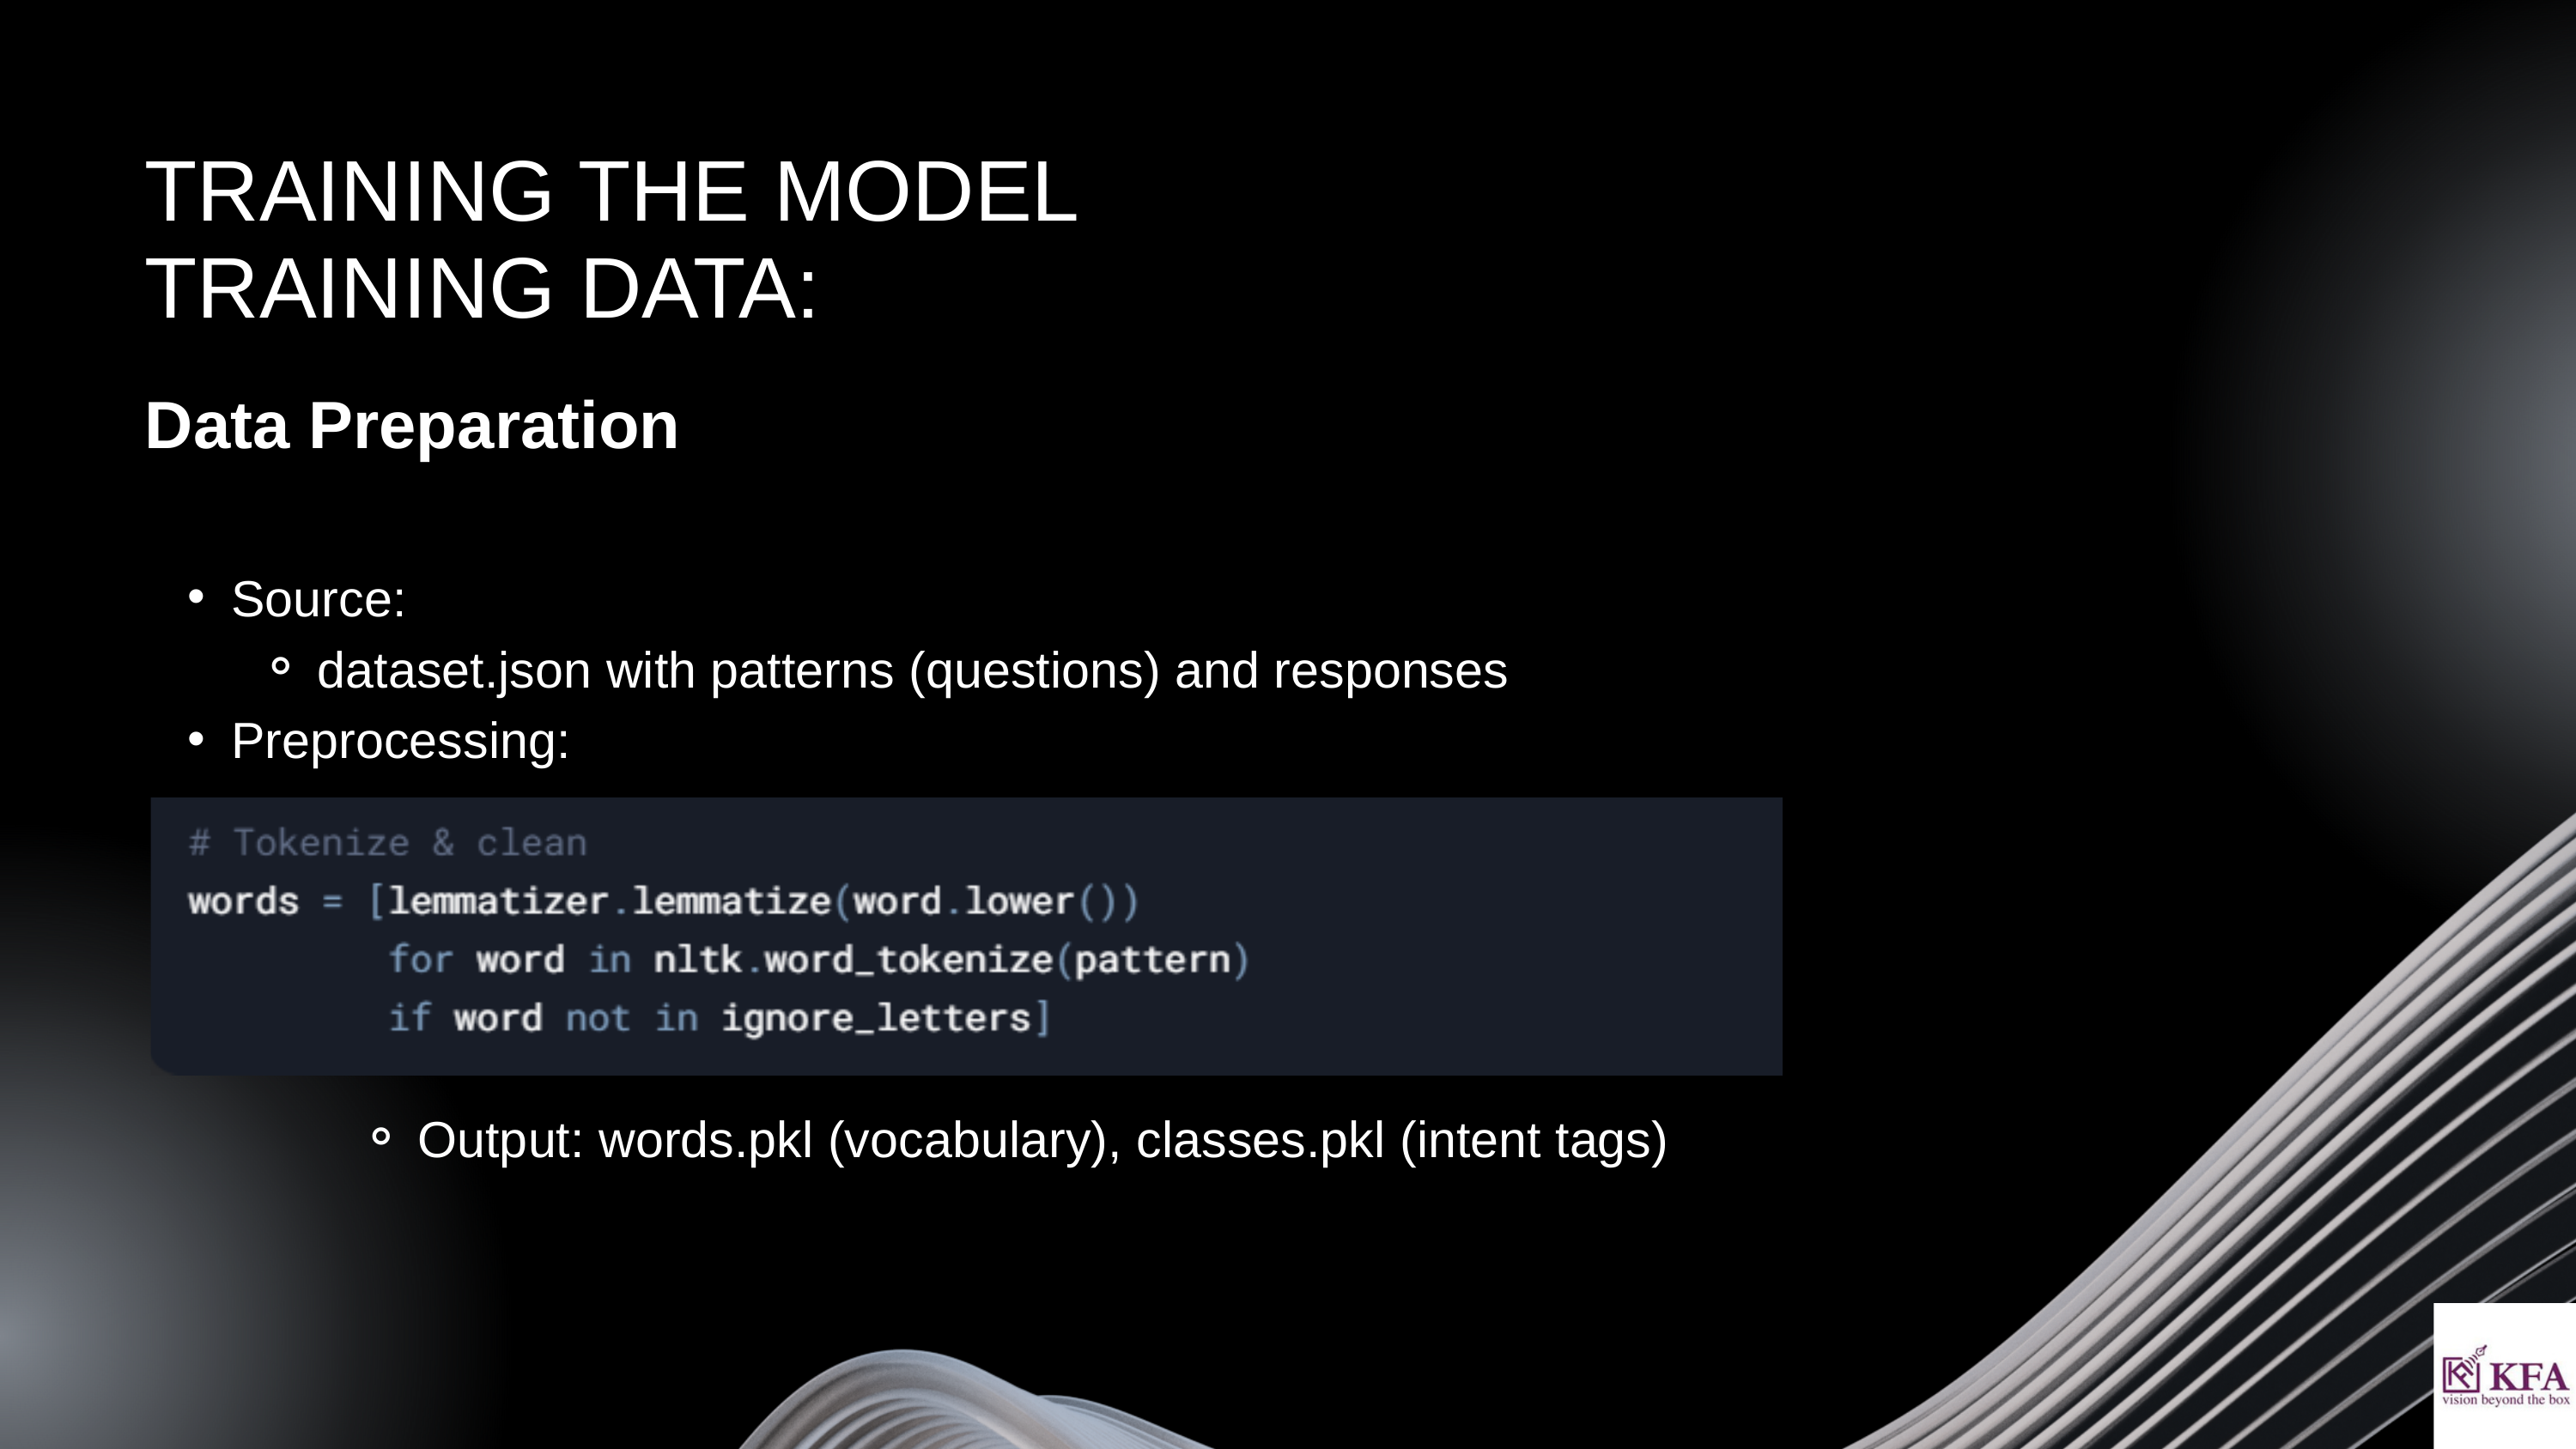

TRAINING THE MODEL
TRAINING DATA:
Data Preparation

Source:
dataset.json with patterns (questions) and responses
Preprocessing:

Output: words.pkl (vocabulary), classes.pkl (intent tags)